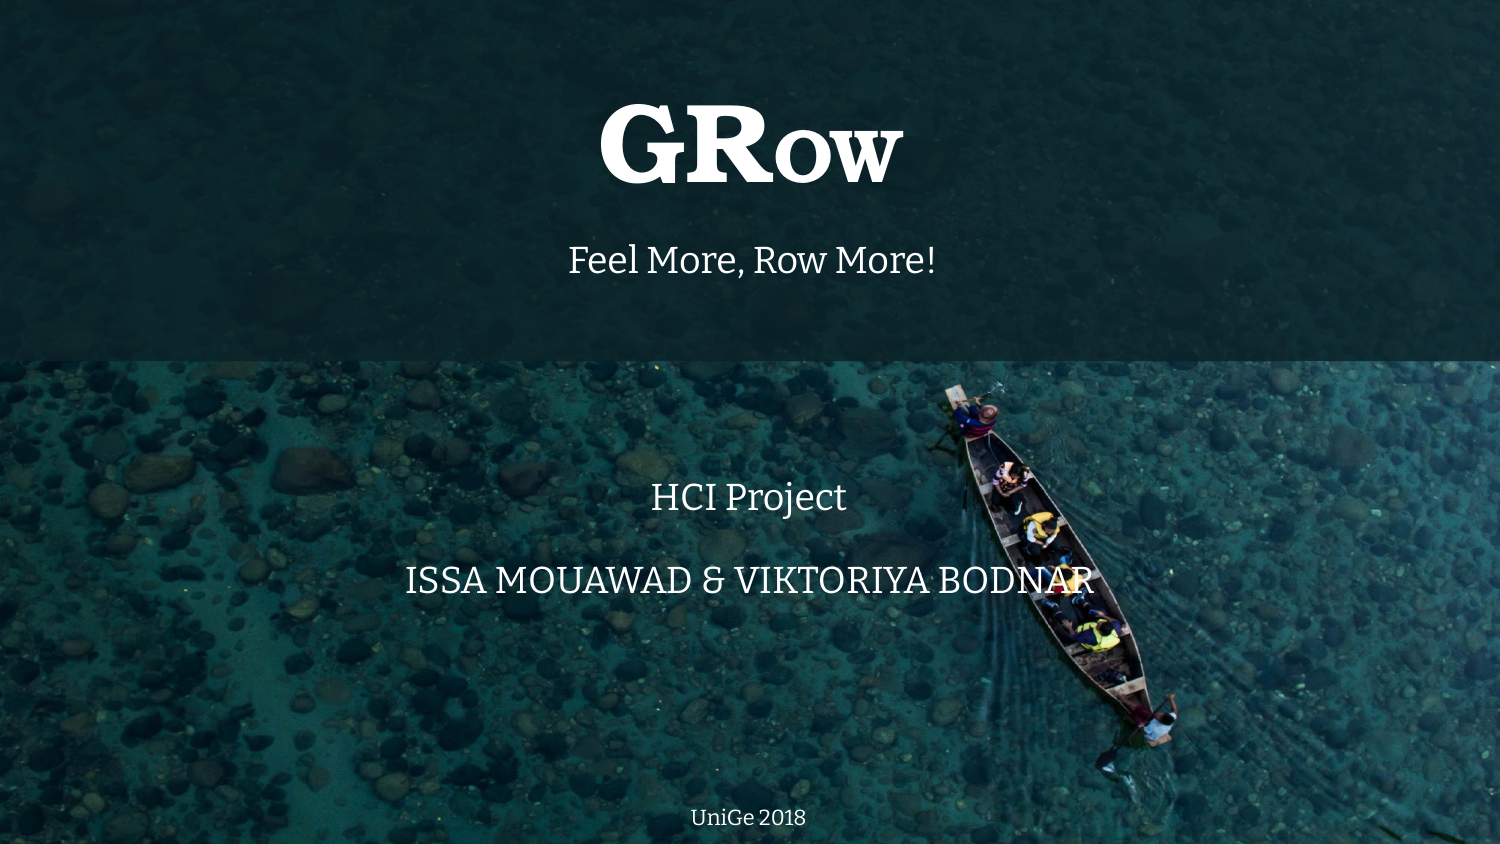

# GROW
Feel More, Row More!
HCI Project
ISSA MOUAWAD & VIKTORIYA BODNAR
UniGe 2018